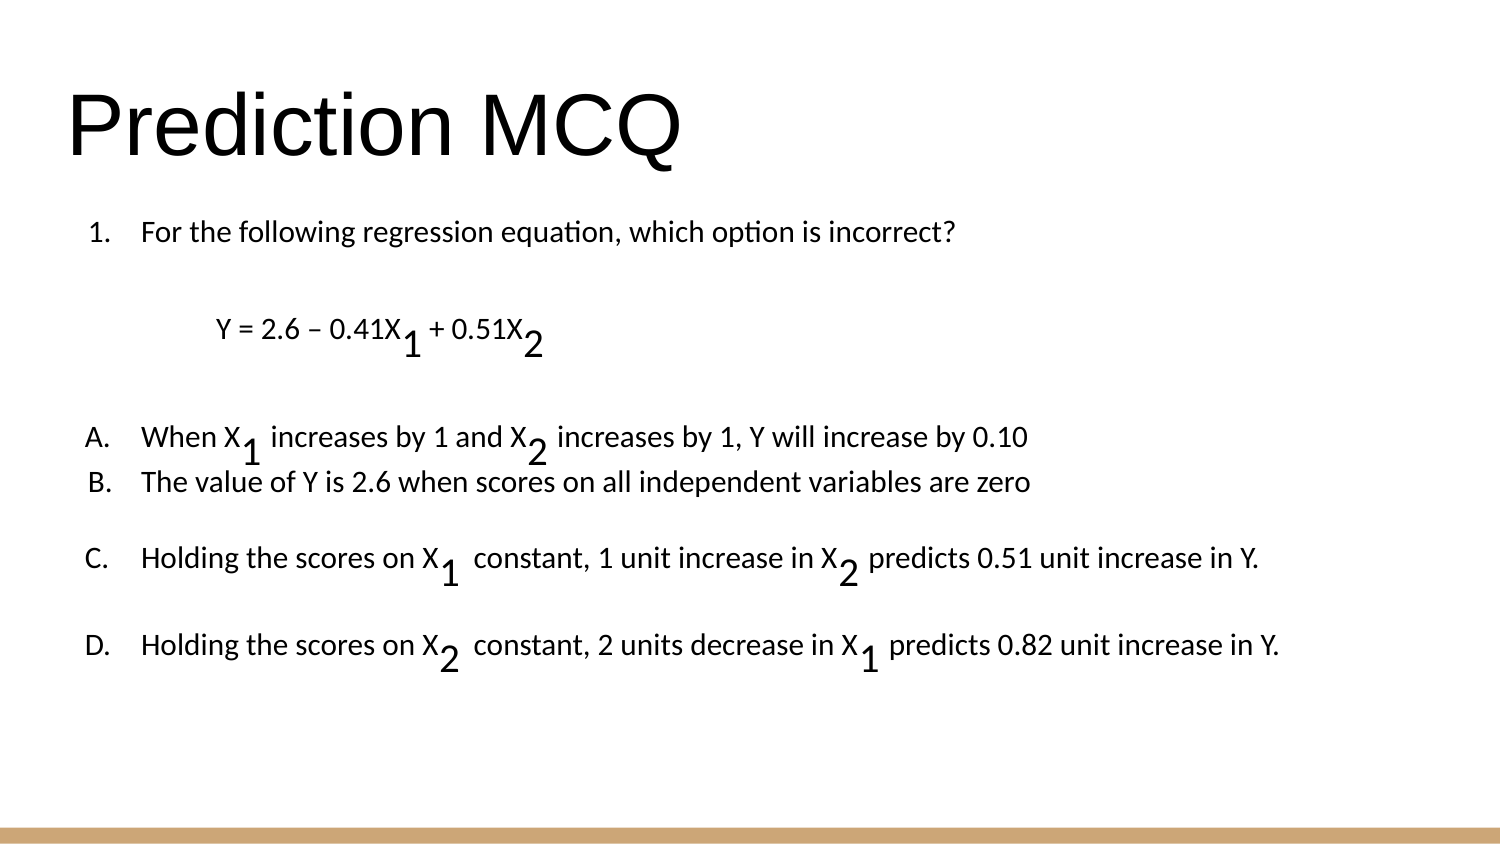

# Prediction MCQ
For the following regression equation, which option is incorrect?
      	Y = 2.6 – 0.41X1 + 0.51X2
When X1 increases by 1 and X2 increases by 1, Y will increase by 0.10
The value of Y is 2.6 when scores on all independent variables are zero
Holding the scores on X1  constant, 1 unit increase in X2 predicts 0.51 unit increase in Y.
Holding the scores on X2  constant, 2 units decrease in X1 predicts 0.82 unit increase in Y.